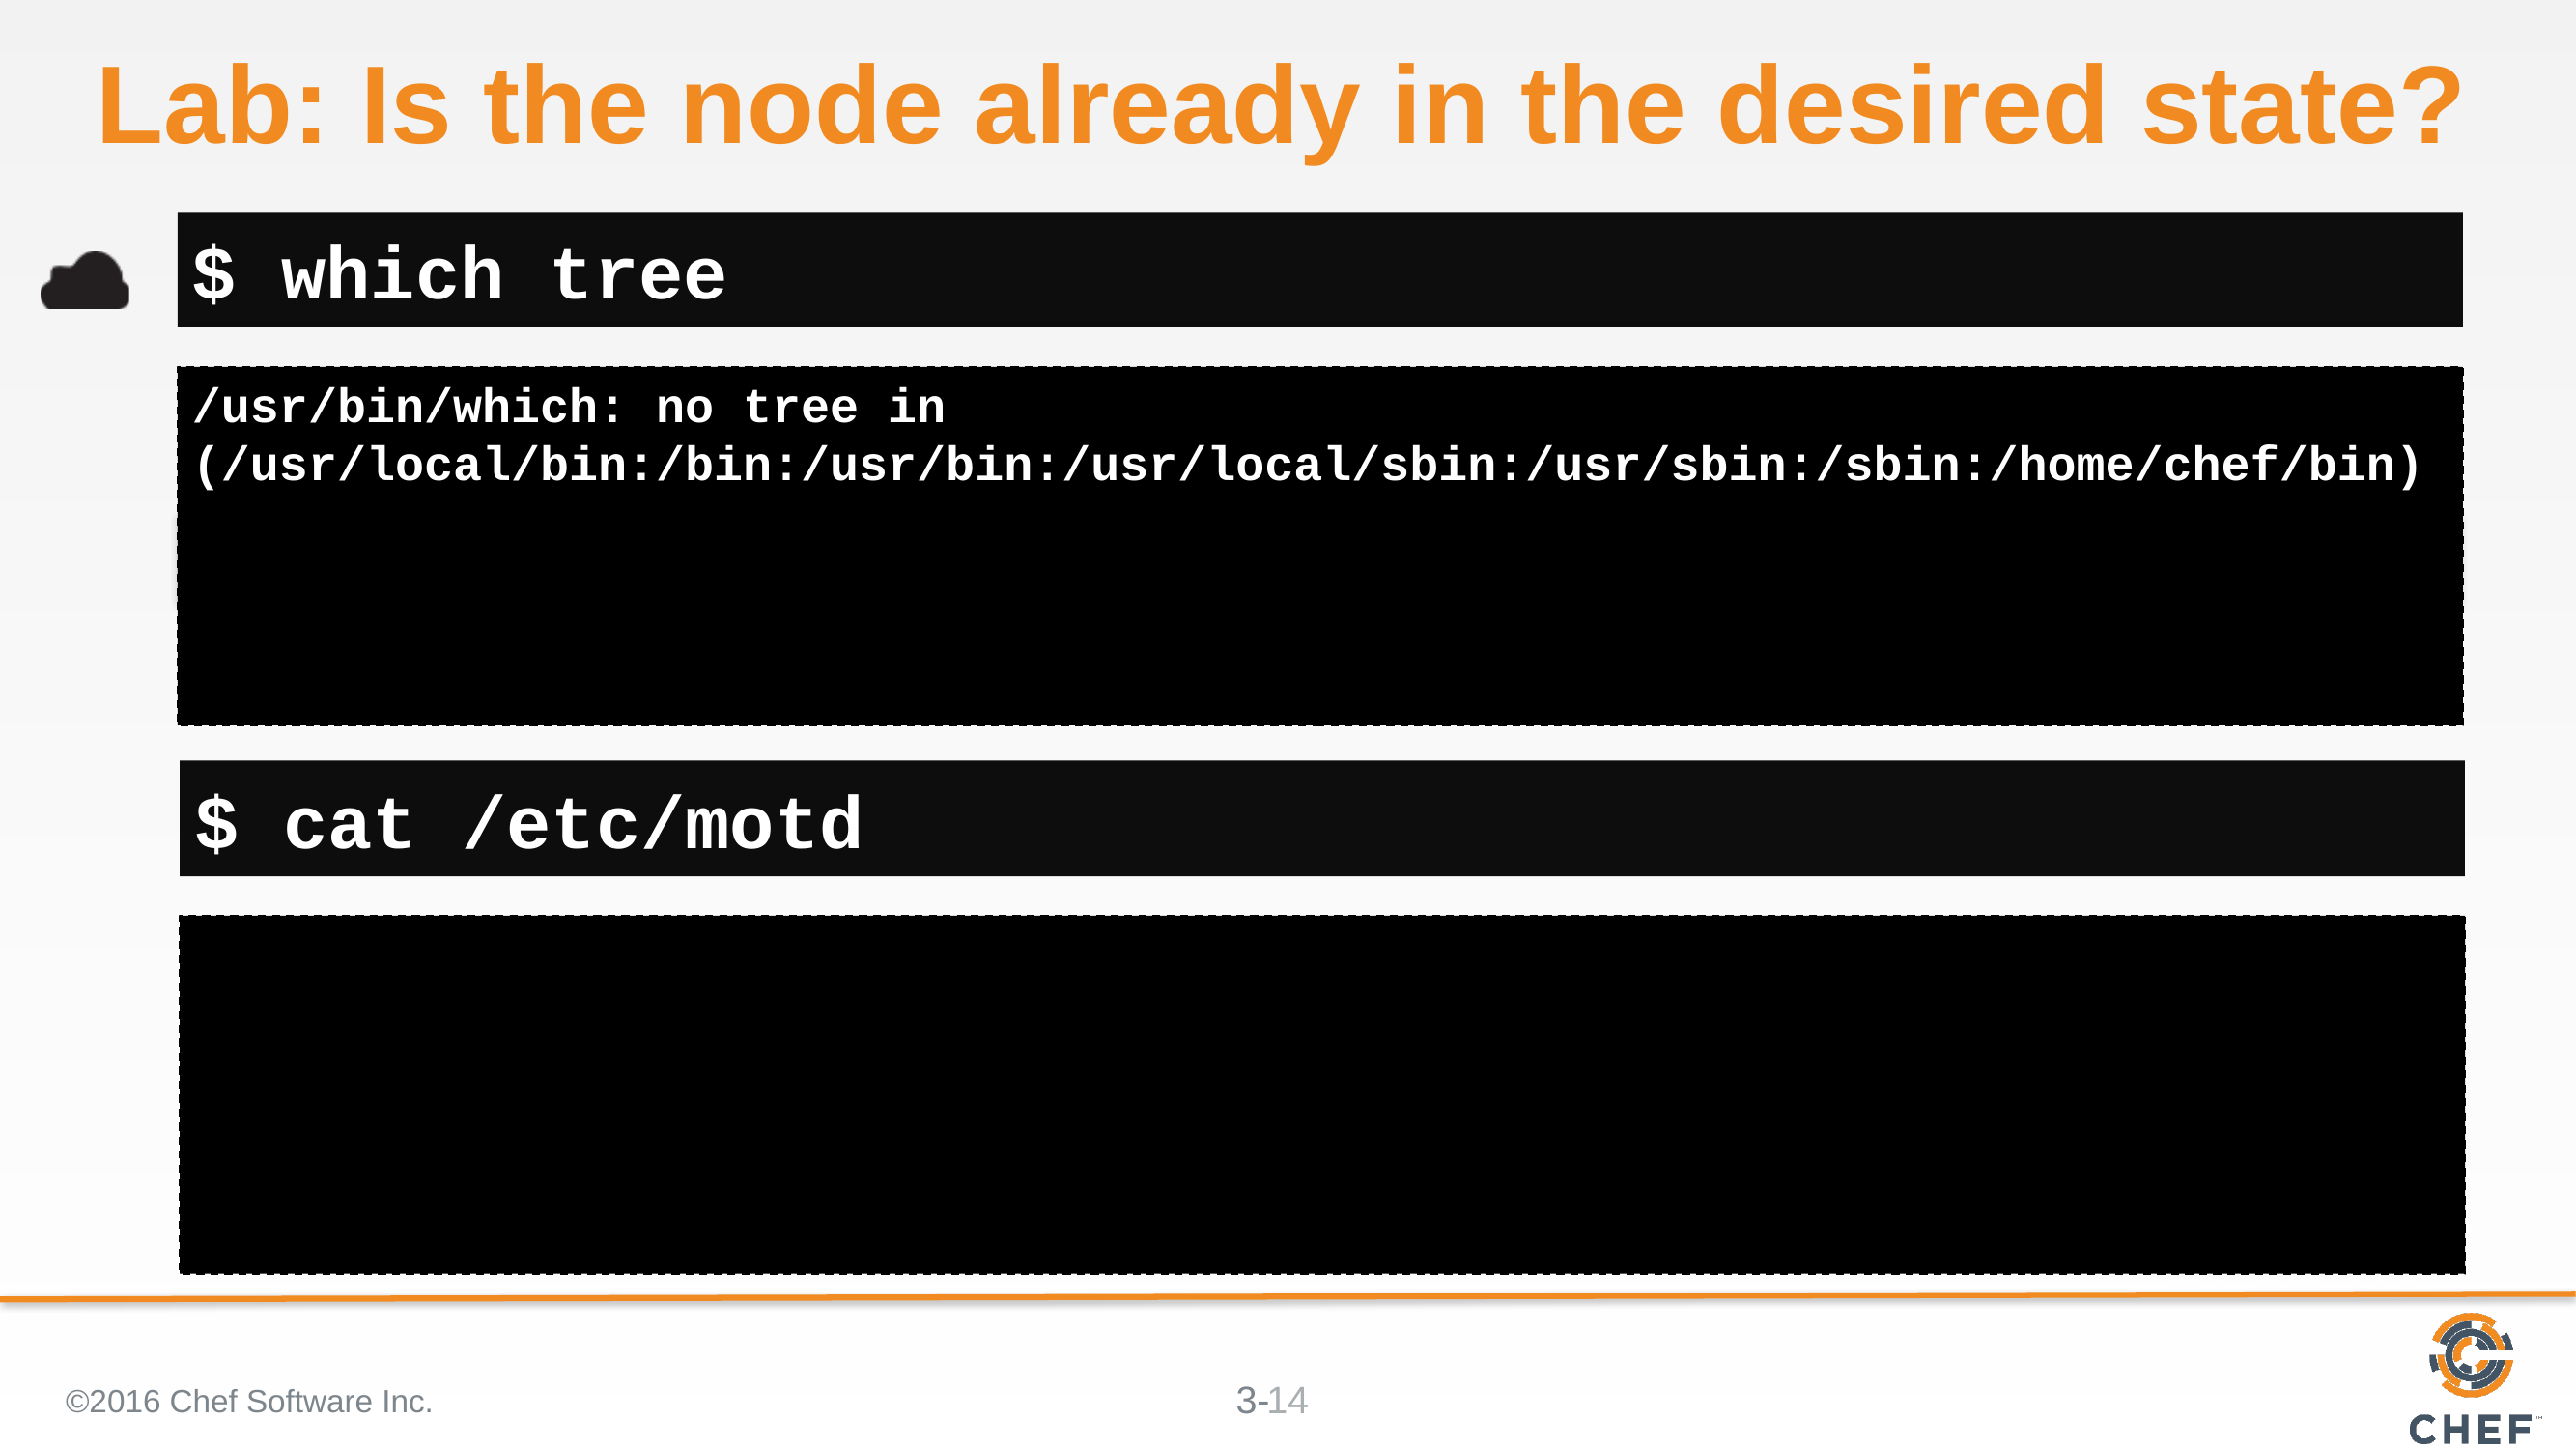

# Lab: Is the node already in the desired state?
$ which tree
/usr/bin/which: no tree in (/usr/local/bin:/bin:/usr/bin:/usr/local/sbin:/usr/sbin:/sbin:/home/chef/bin)
$ cat /etc/motd

©2016 Chef Software Inc.
14